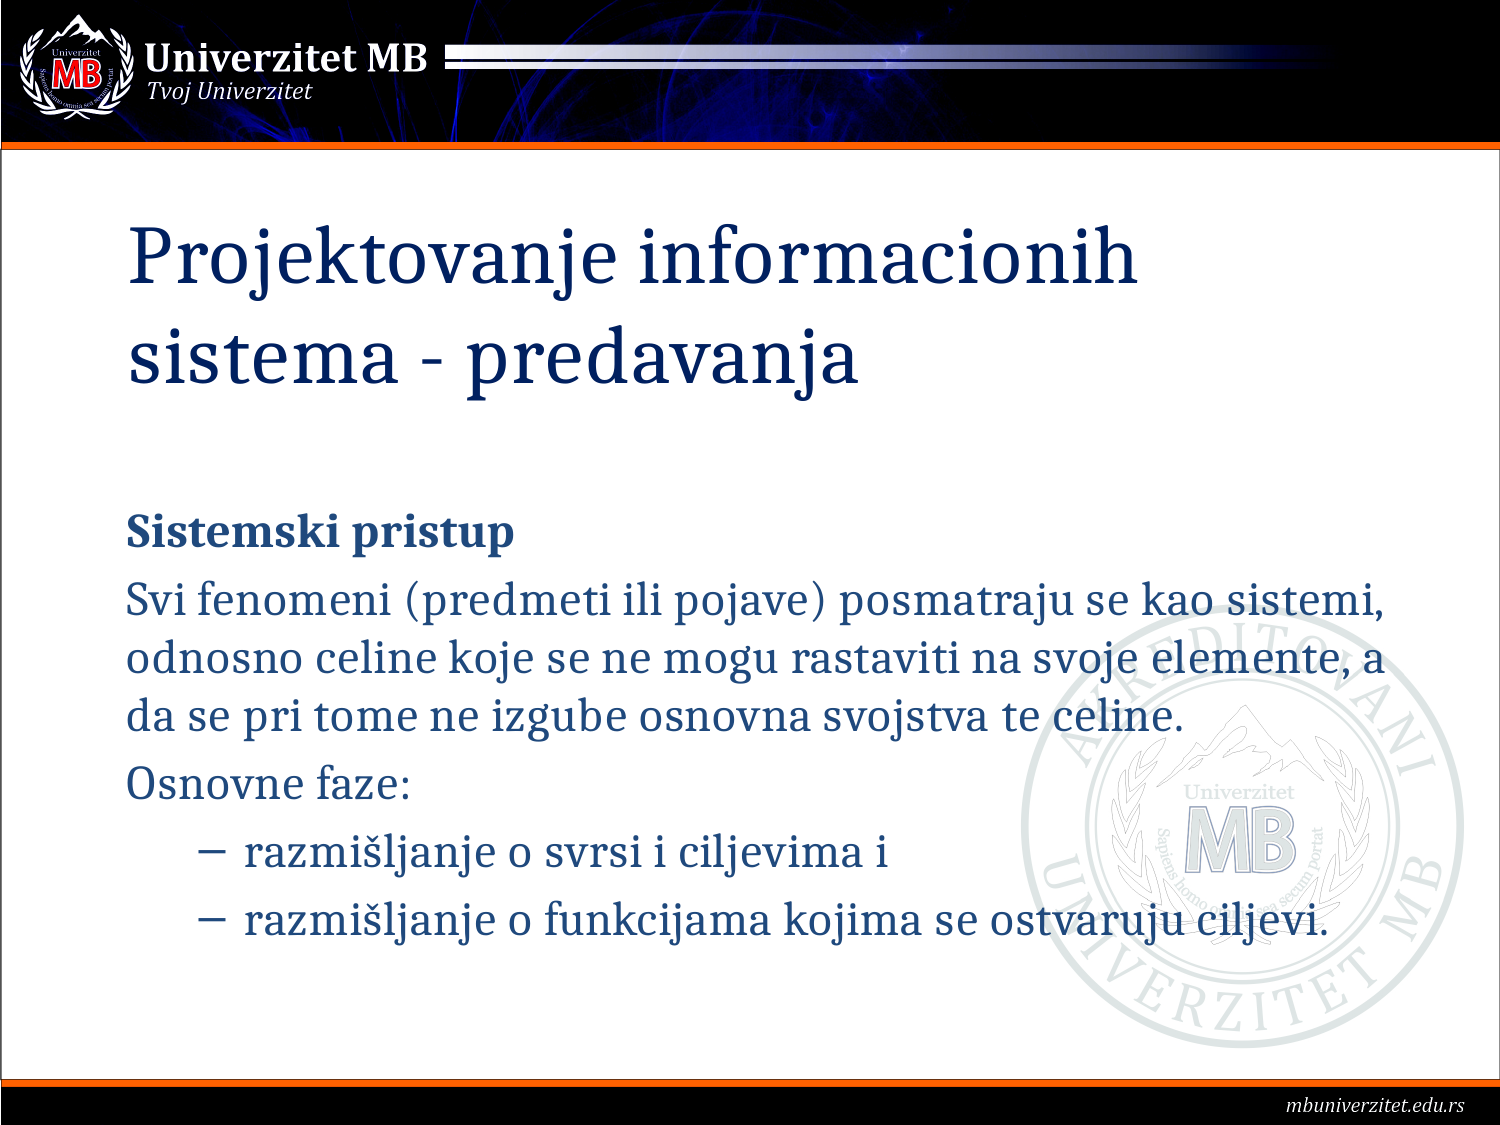

Projektovanje informacionih sistema - predavanja
Sistemski pristup
Svi fenomeni (predmeti ili pojave) posmatraju se kao sistemi, odnosno celine koje se ne mogu rastaviti na svoje elemente, a da se pri tome ne izgube osnovna svojstva te celine.
Osnovne faze:
razmišljanje o svrsi i ciljevima i
razmišljanje o funkcijama kojima se ostvaruju ciljevi.